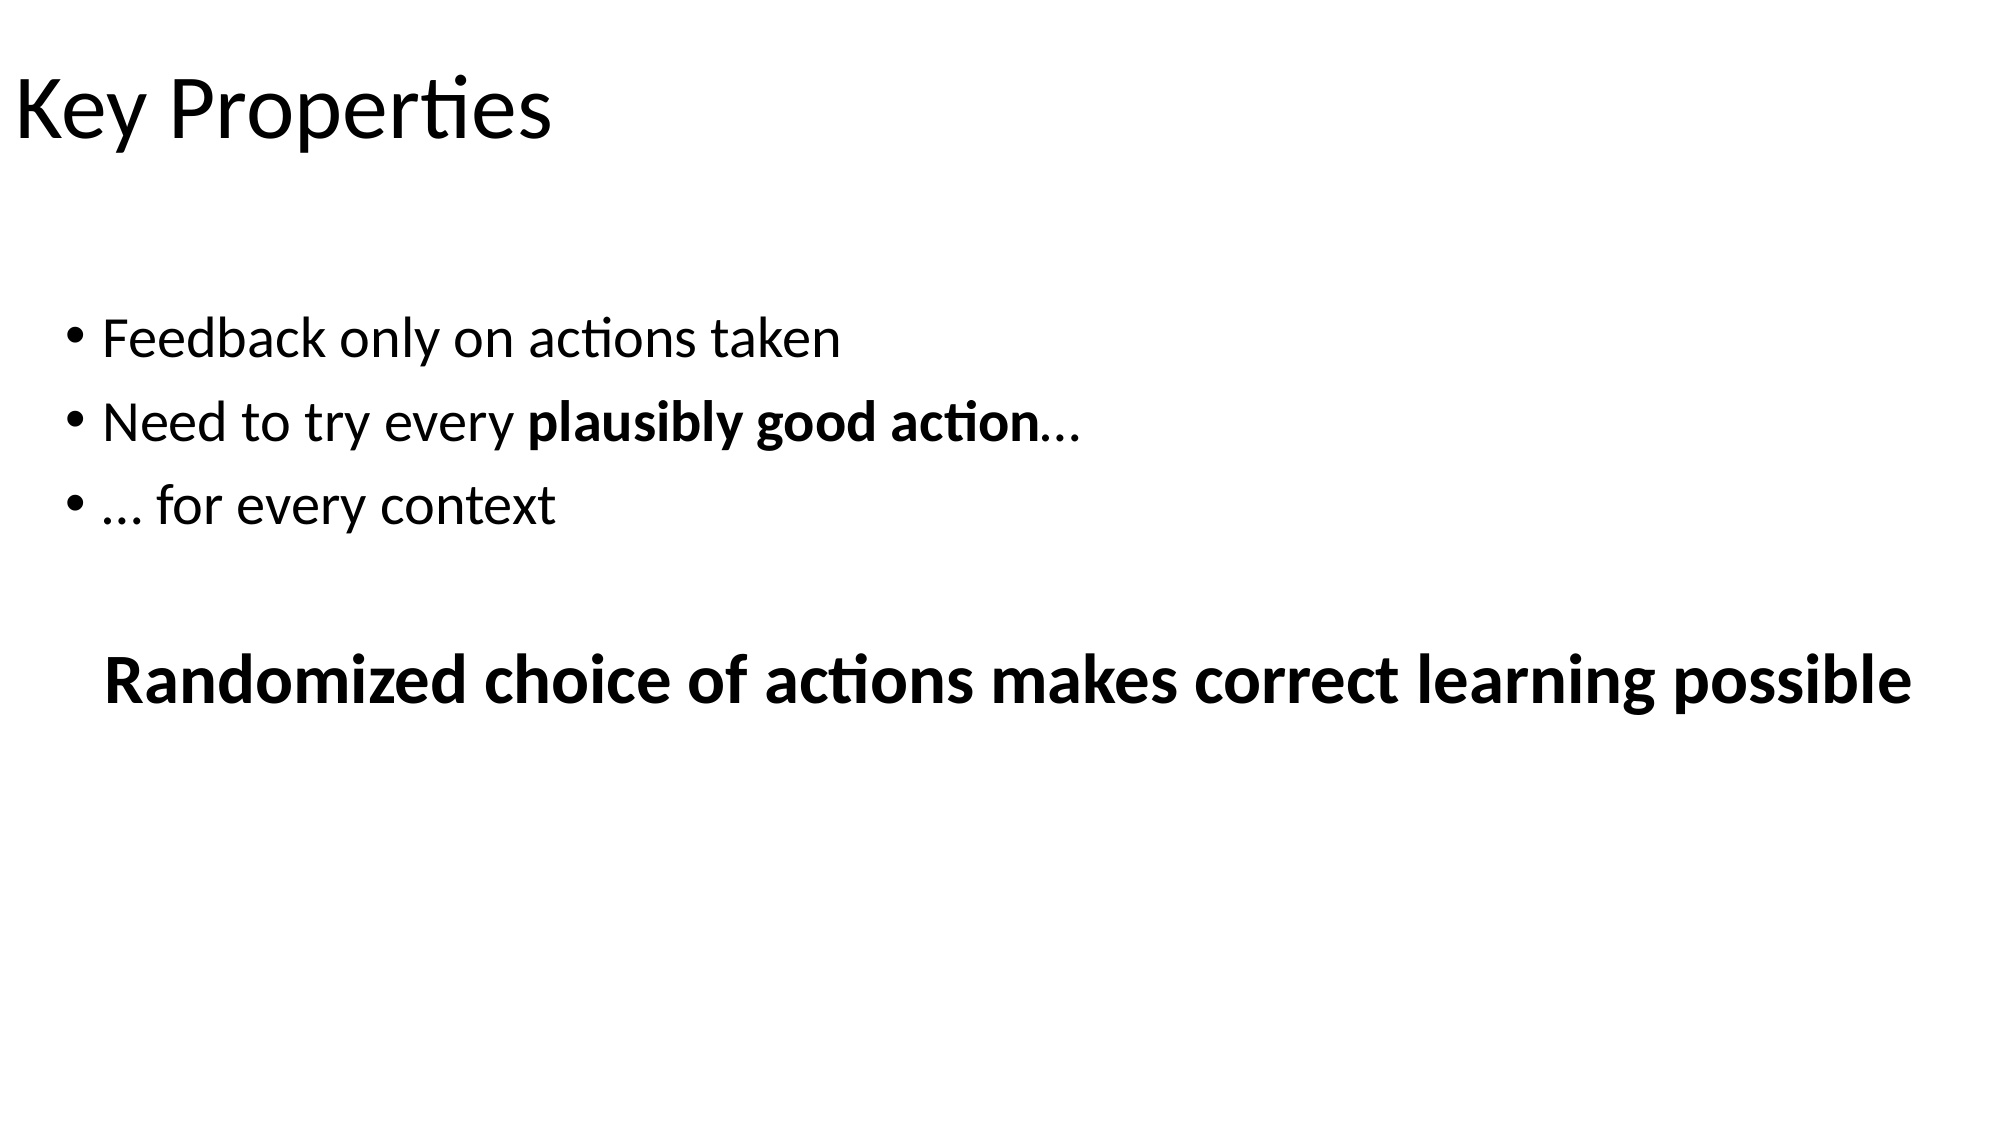

# Key Properties
Feedback only on actions taken
Need to try every plausibly good action…
… for every context

Randomized choice of actions makes correct learning possible